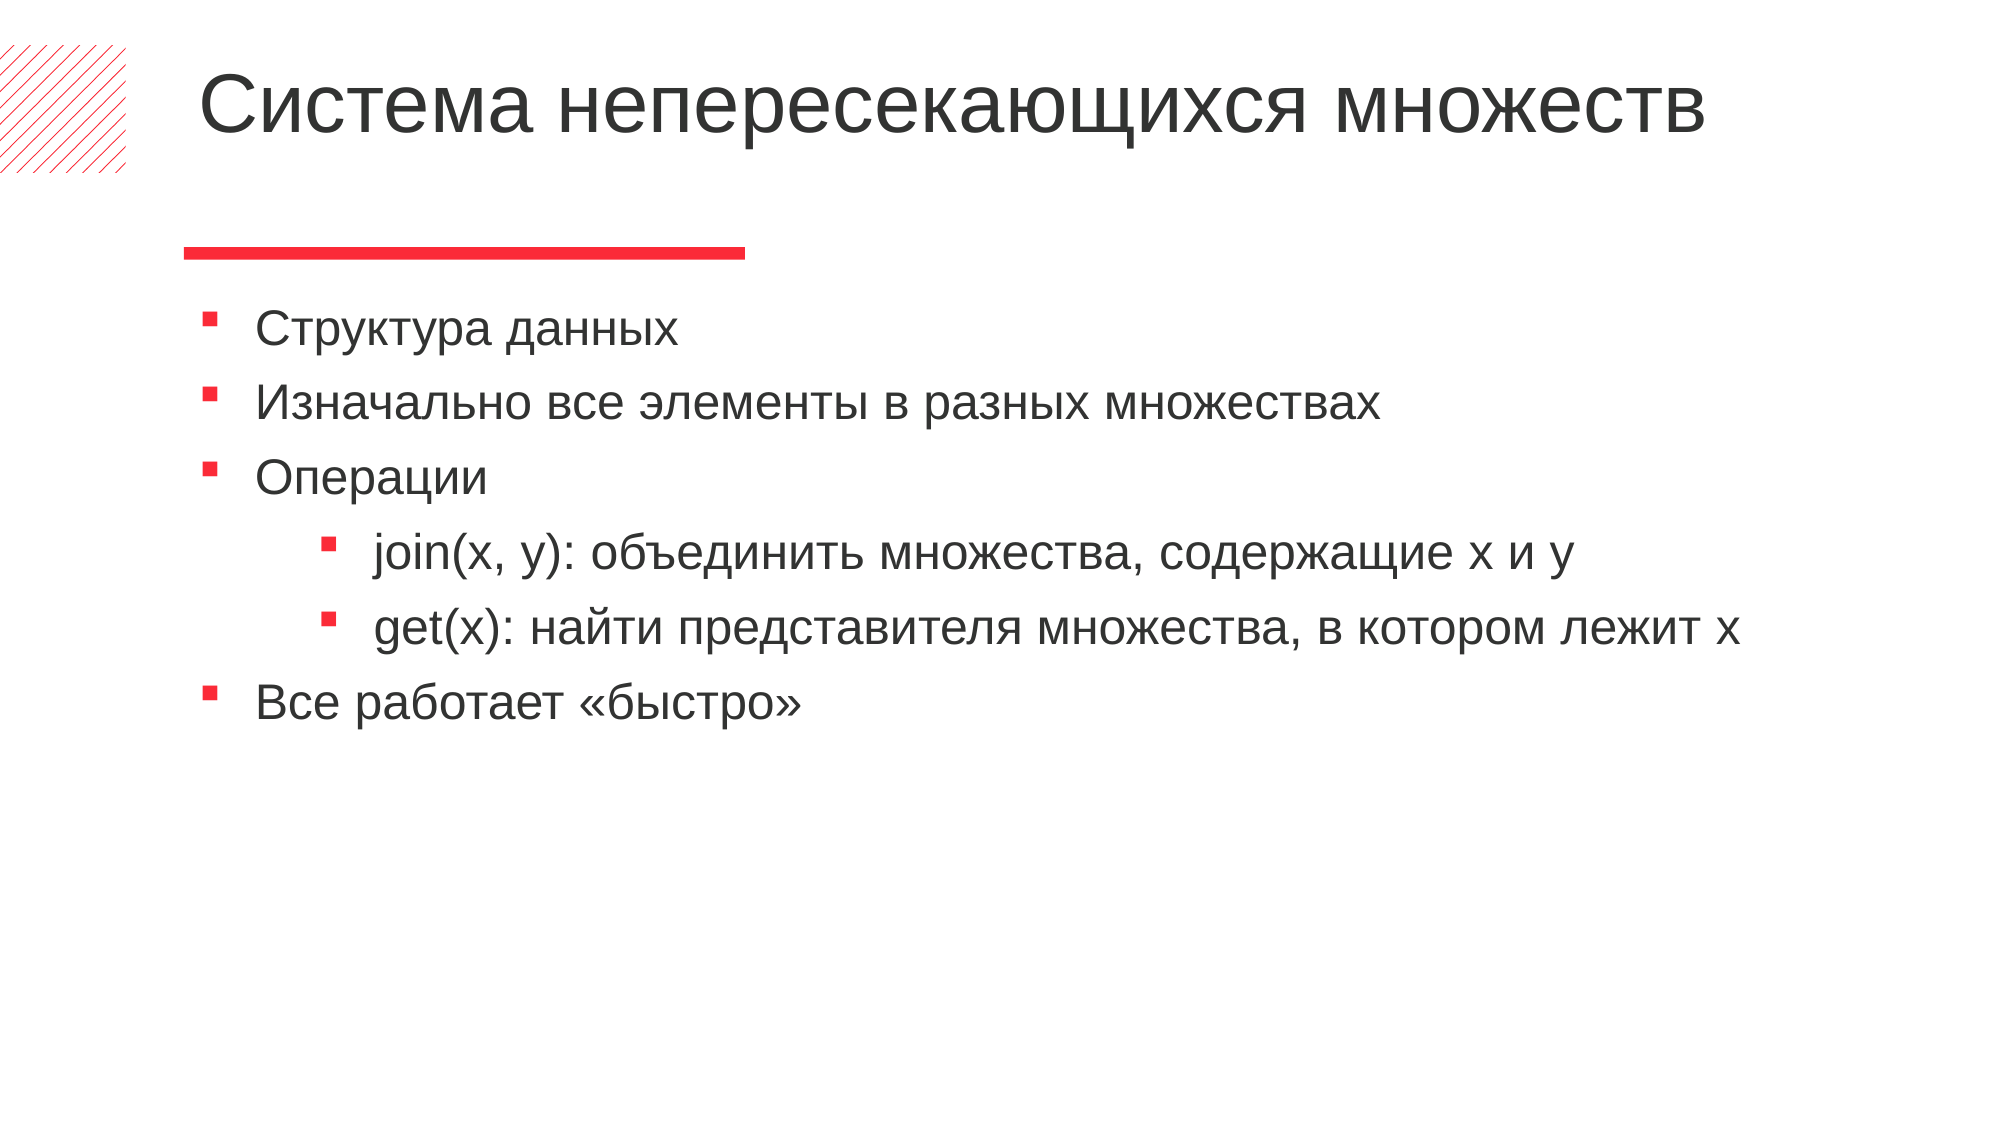

Система непересекающихся множеств
Структура данных
Изначально все элементы в разных множествах
Операции
join(x, y): объединить множества, содержащие x и y
get(x): найти представителя множества, в котором лежит x
Все работает «быстро»